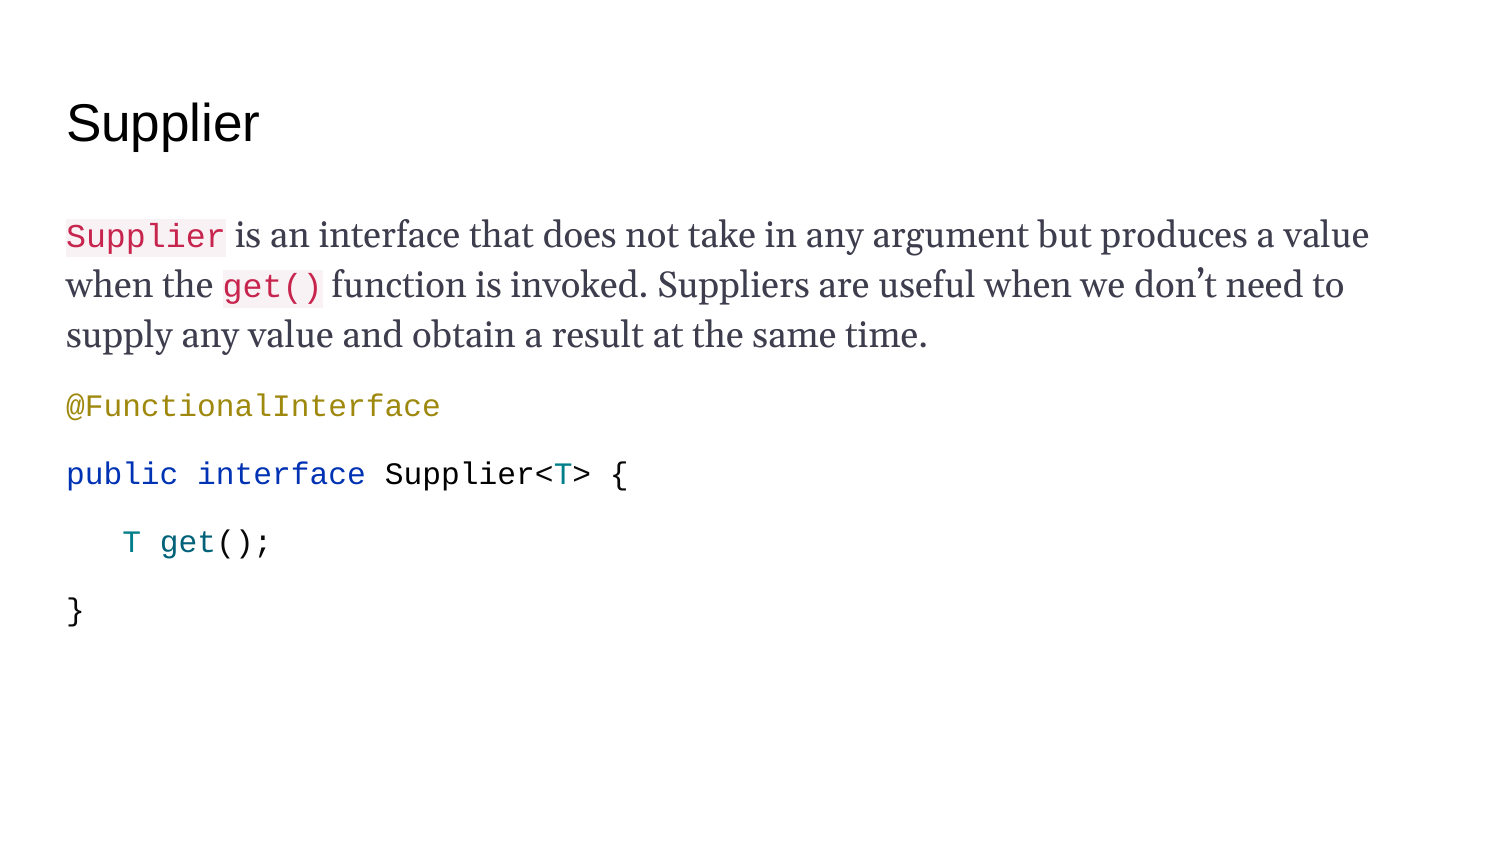

# Supplier
Supplier is an interface that does not take in any argument but produces a value when the get() function is invoked. Suppliers are useful when we don’t need to supply any value and obtain a result at the same time.
@FunctionalInterface
public interface Supplier<T> {
   T get();
}